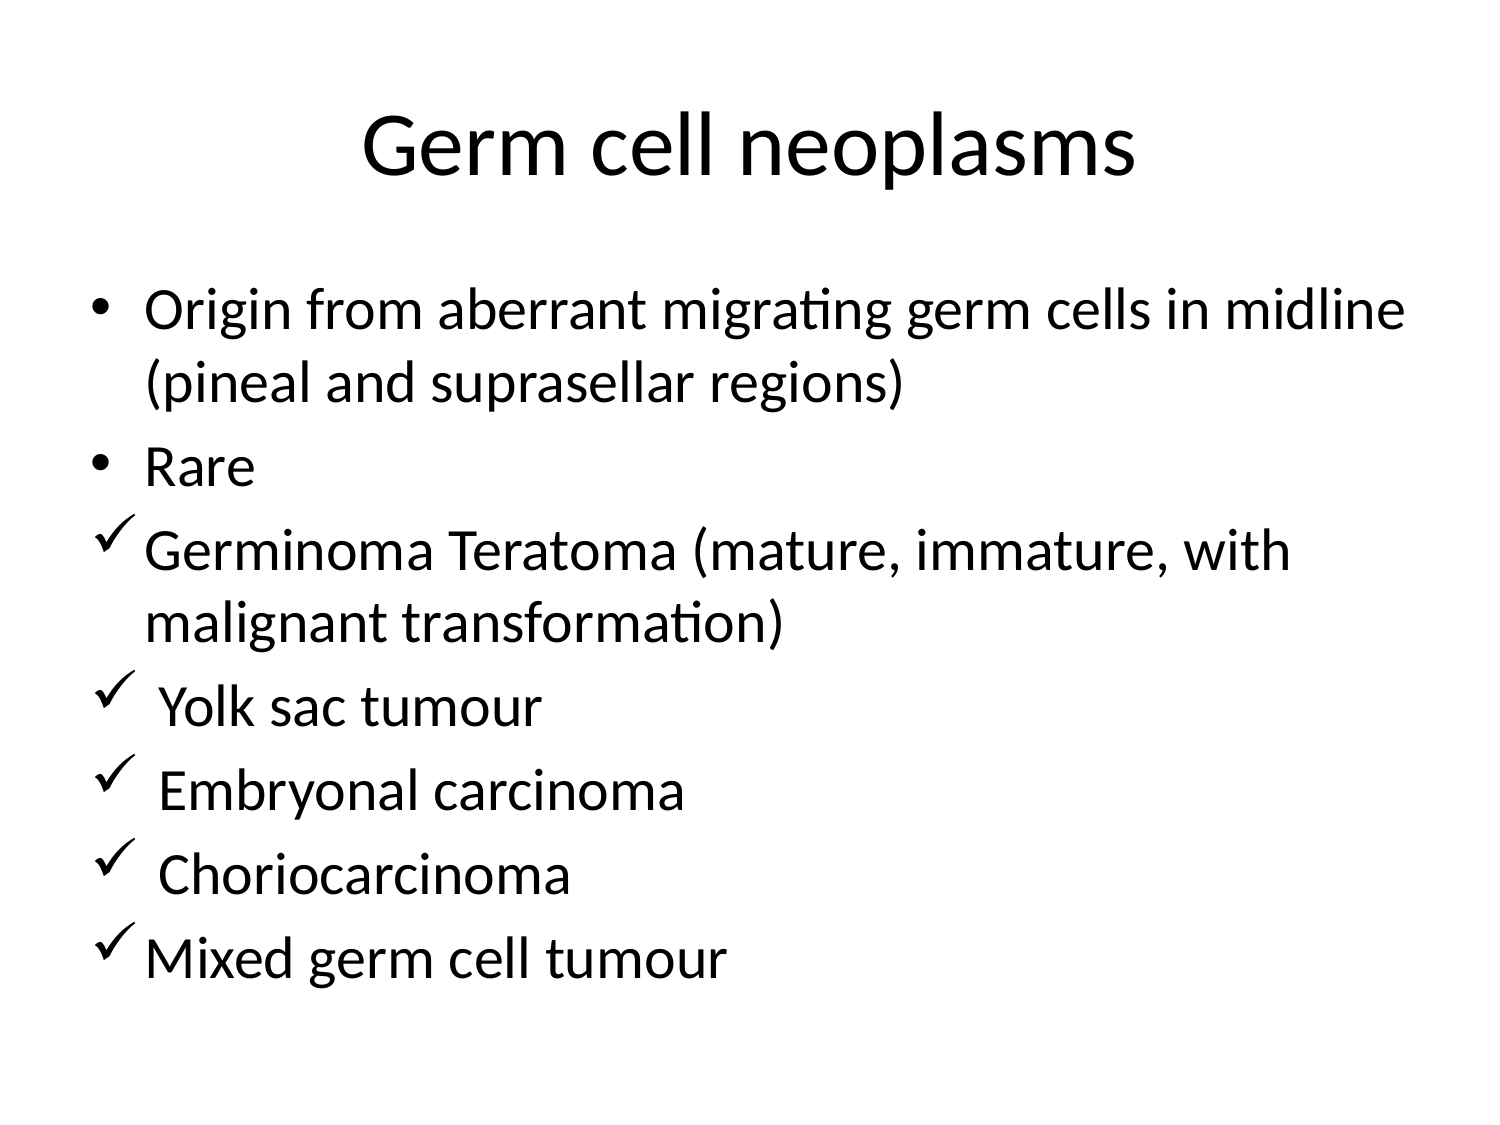

# Germ cell neoplasms
Origin from aberrant migrating germ cells in midline (pineal and suprasellar regions)
Rare
Germinoma Teratoma (mature, immature, with malignant transformation)
 Yolk sac tumour
 Embryonal carcinoma
 Choriocarcinoma
Mixed germ cell tumour